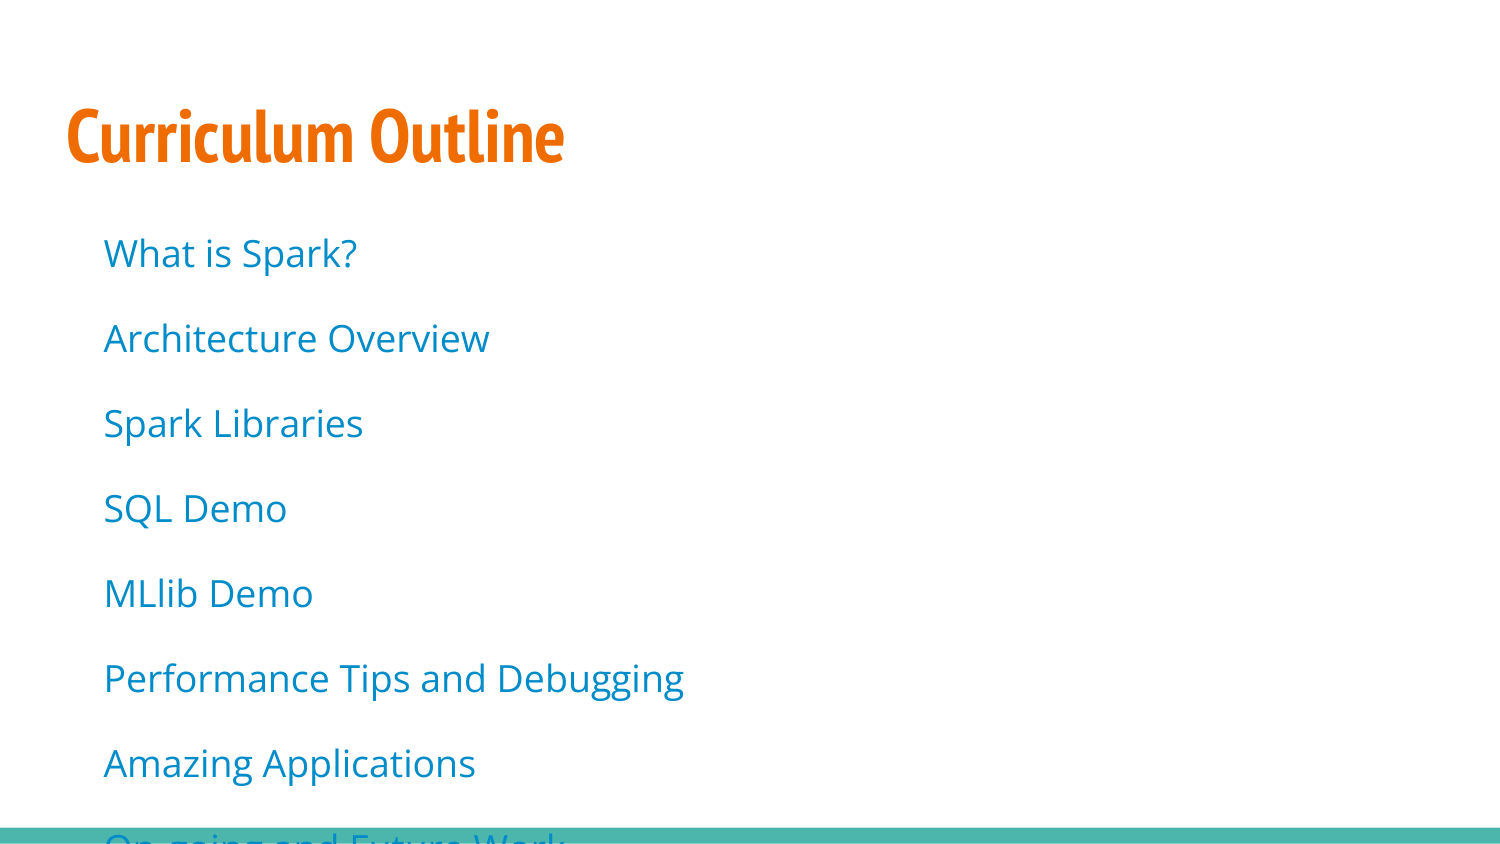

# Curriculum Outline
What is Spark?
Architecture Overview
Spark Libraries
SQL Demo
MLlib Demo
Performance Tips and Debugging
Amazing Applications
On-going and Future Work
References
Summary